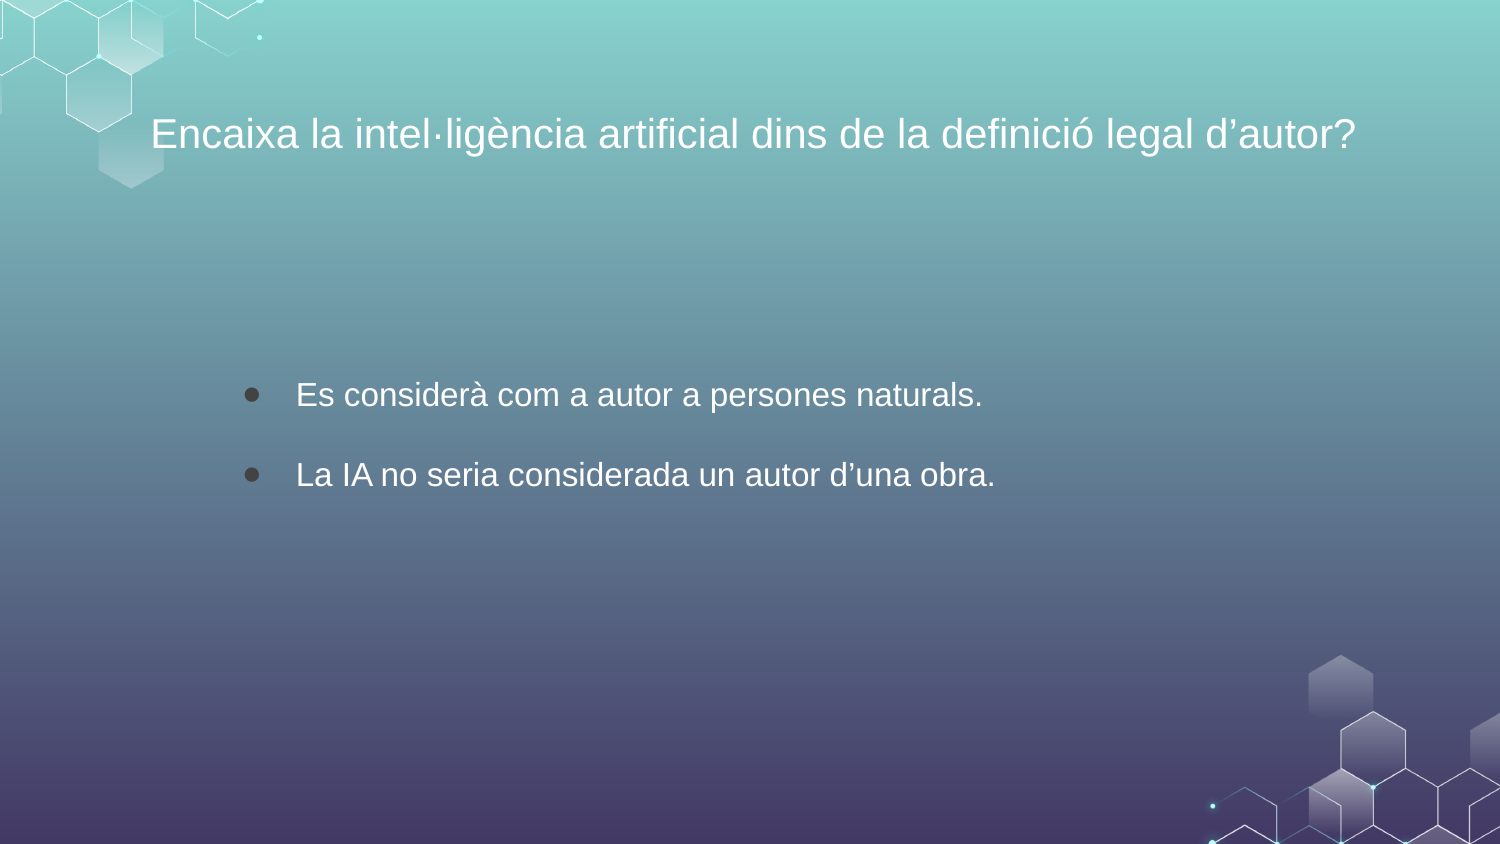

# Encaixa la intel·ligència artificial dins de la definició legal d’autor?

Es considerà com a autor a persones naturals.

La IA no seria considerada un autor d’una obra.